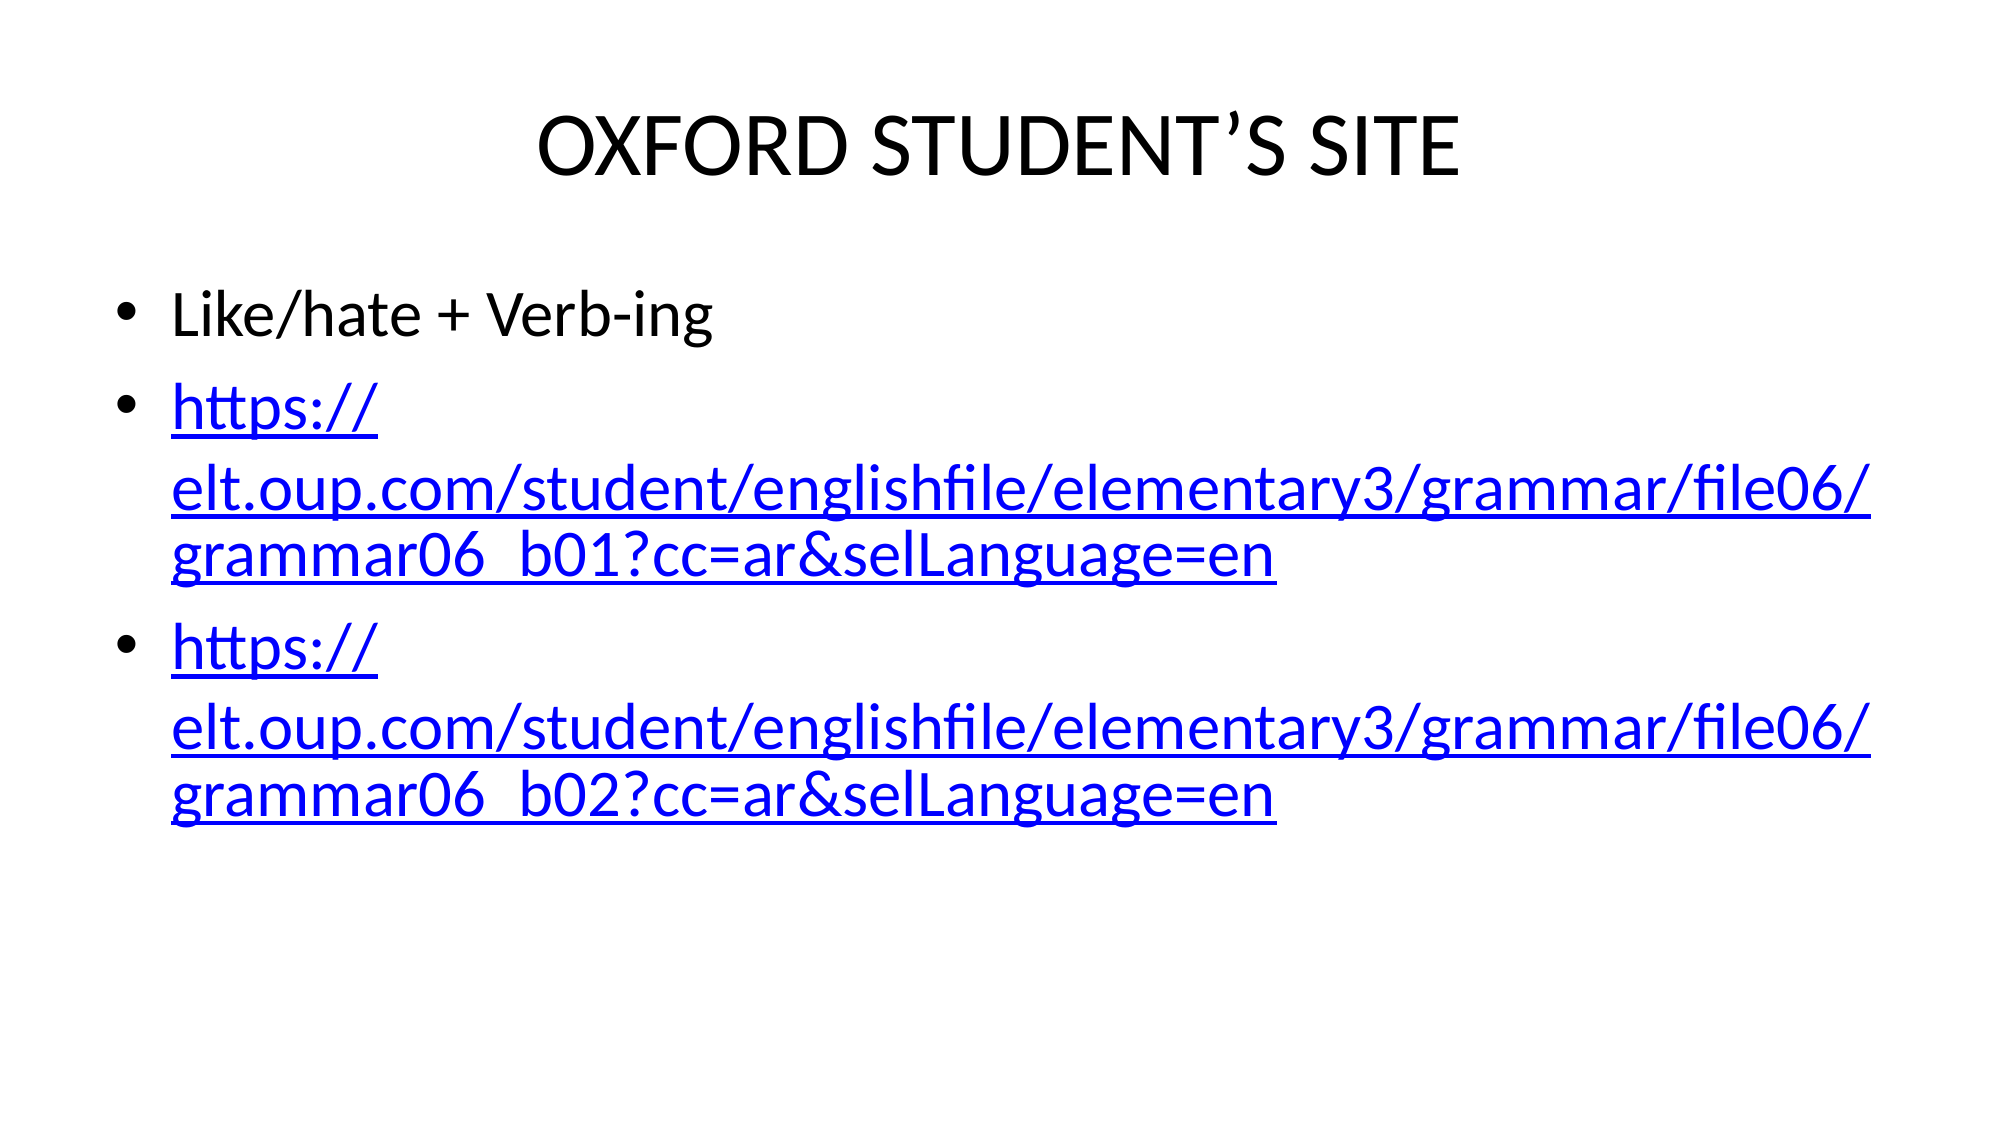

# OXFORD STUDENT’S SITE
Like/hate + Verb-ing
https://elt.oup.com/student/englishfile/elementary3/grammar/file06/grammar06_b01?cc=ar&selLanguage=en
https://elt.oup.com/student/englishfile/elementary3/grammar/file06/grammar06_b02?cc=ar&selLanguage=en